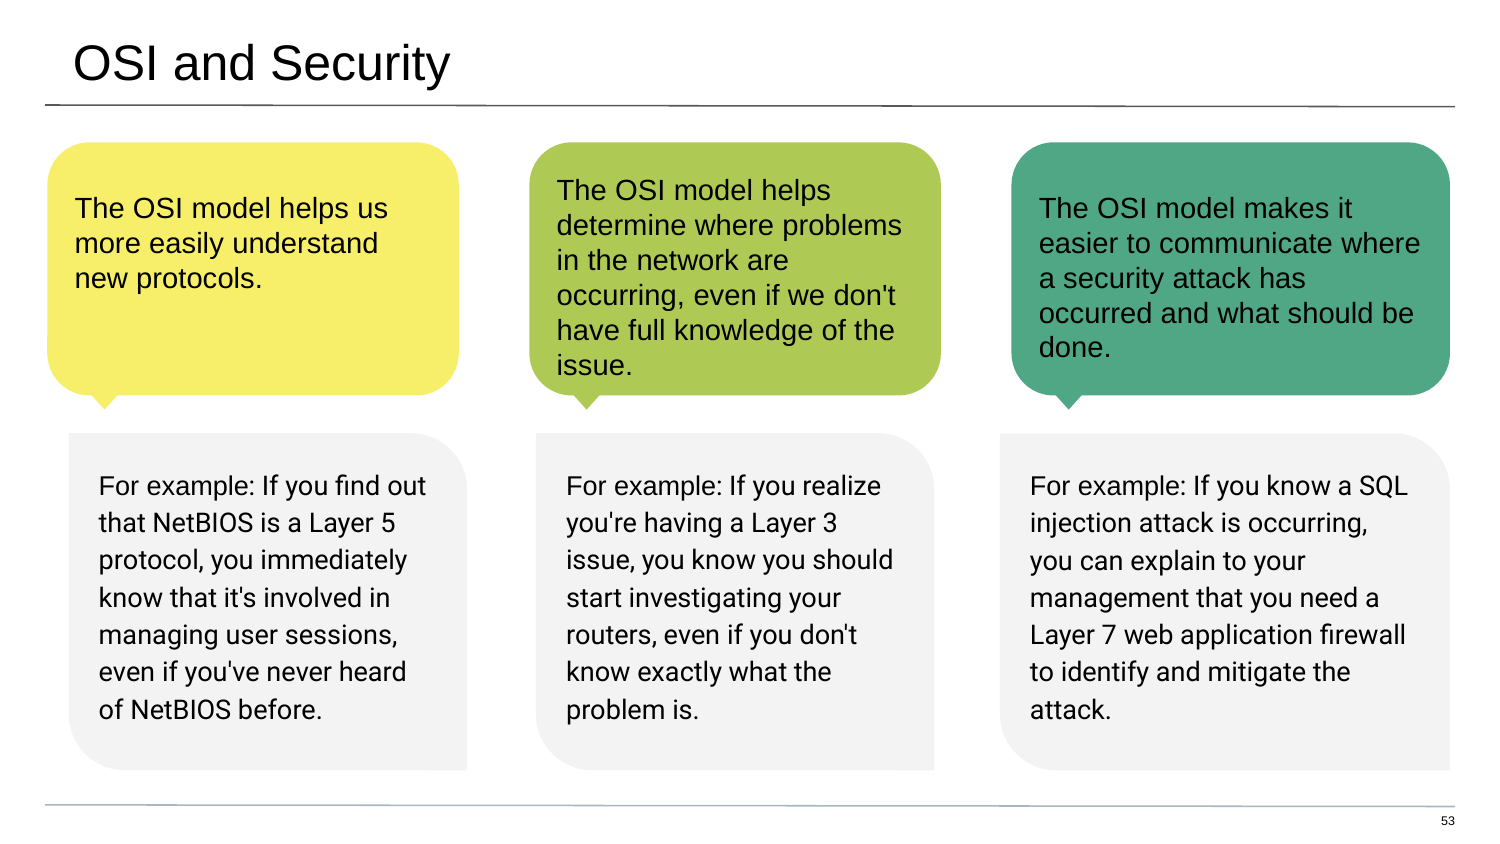

# OSI and Security
The OSI model helps us more easily understand new protocols.

The OSI model helps determine where problems in the network are occurring, even if we don't have full knowledge of the issue.
The OSI model makes it easier to communicate where a security attack has occurred and what should be done.

For example: If you find out that NetBIOS is a Layer 5 protocol, you immediately know that it's involved in managing user sessions, even if you've never heard of NetBIOS before.
For example: If you realize you're having a Layer 3 issue, you know you should start investigating your routers, even if you don't know exactly what the problem is.

For example: If you know a SQL injection attack is occurring, you can explain to your management that you need a Layer 7 web application firewall to identify and mitigate the attack.
53